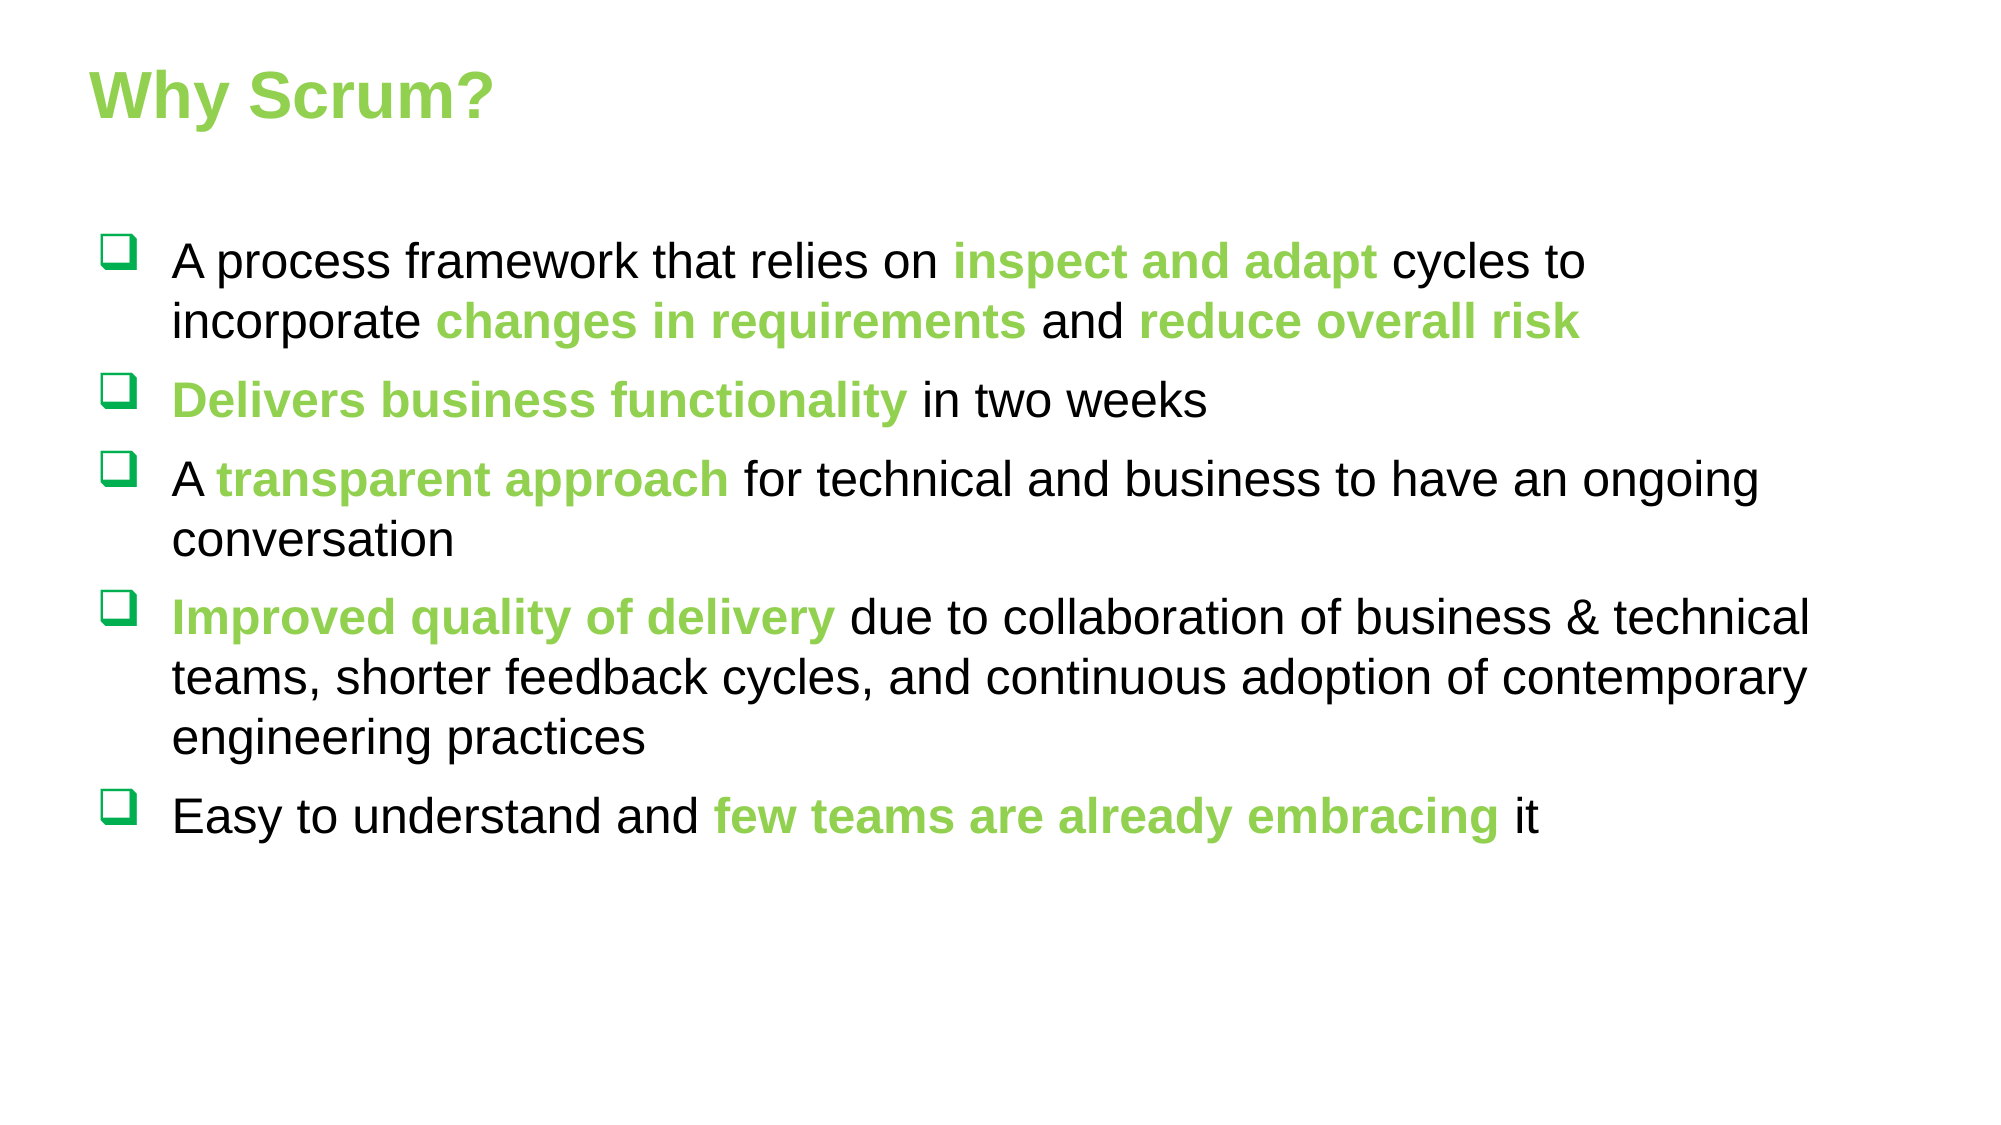

Why Scrum?
A process framework that relies on inspect and adapt cycles to incorporate changes in requirements and reduce overall risk
Delivers business functionality in two weeks
A transparent approach for technical and business to have an ongoing conversation
Improved quality of delivery due to collaboration of business & technical teams, shorter feedback cycles, and continuous adoption of contemporary engineering practices
Easy to understand and few teams are already embracing it